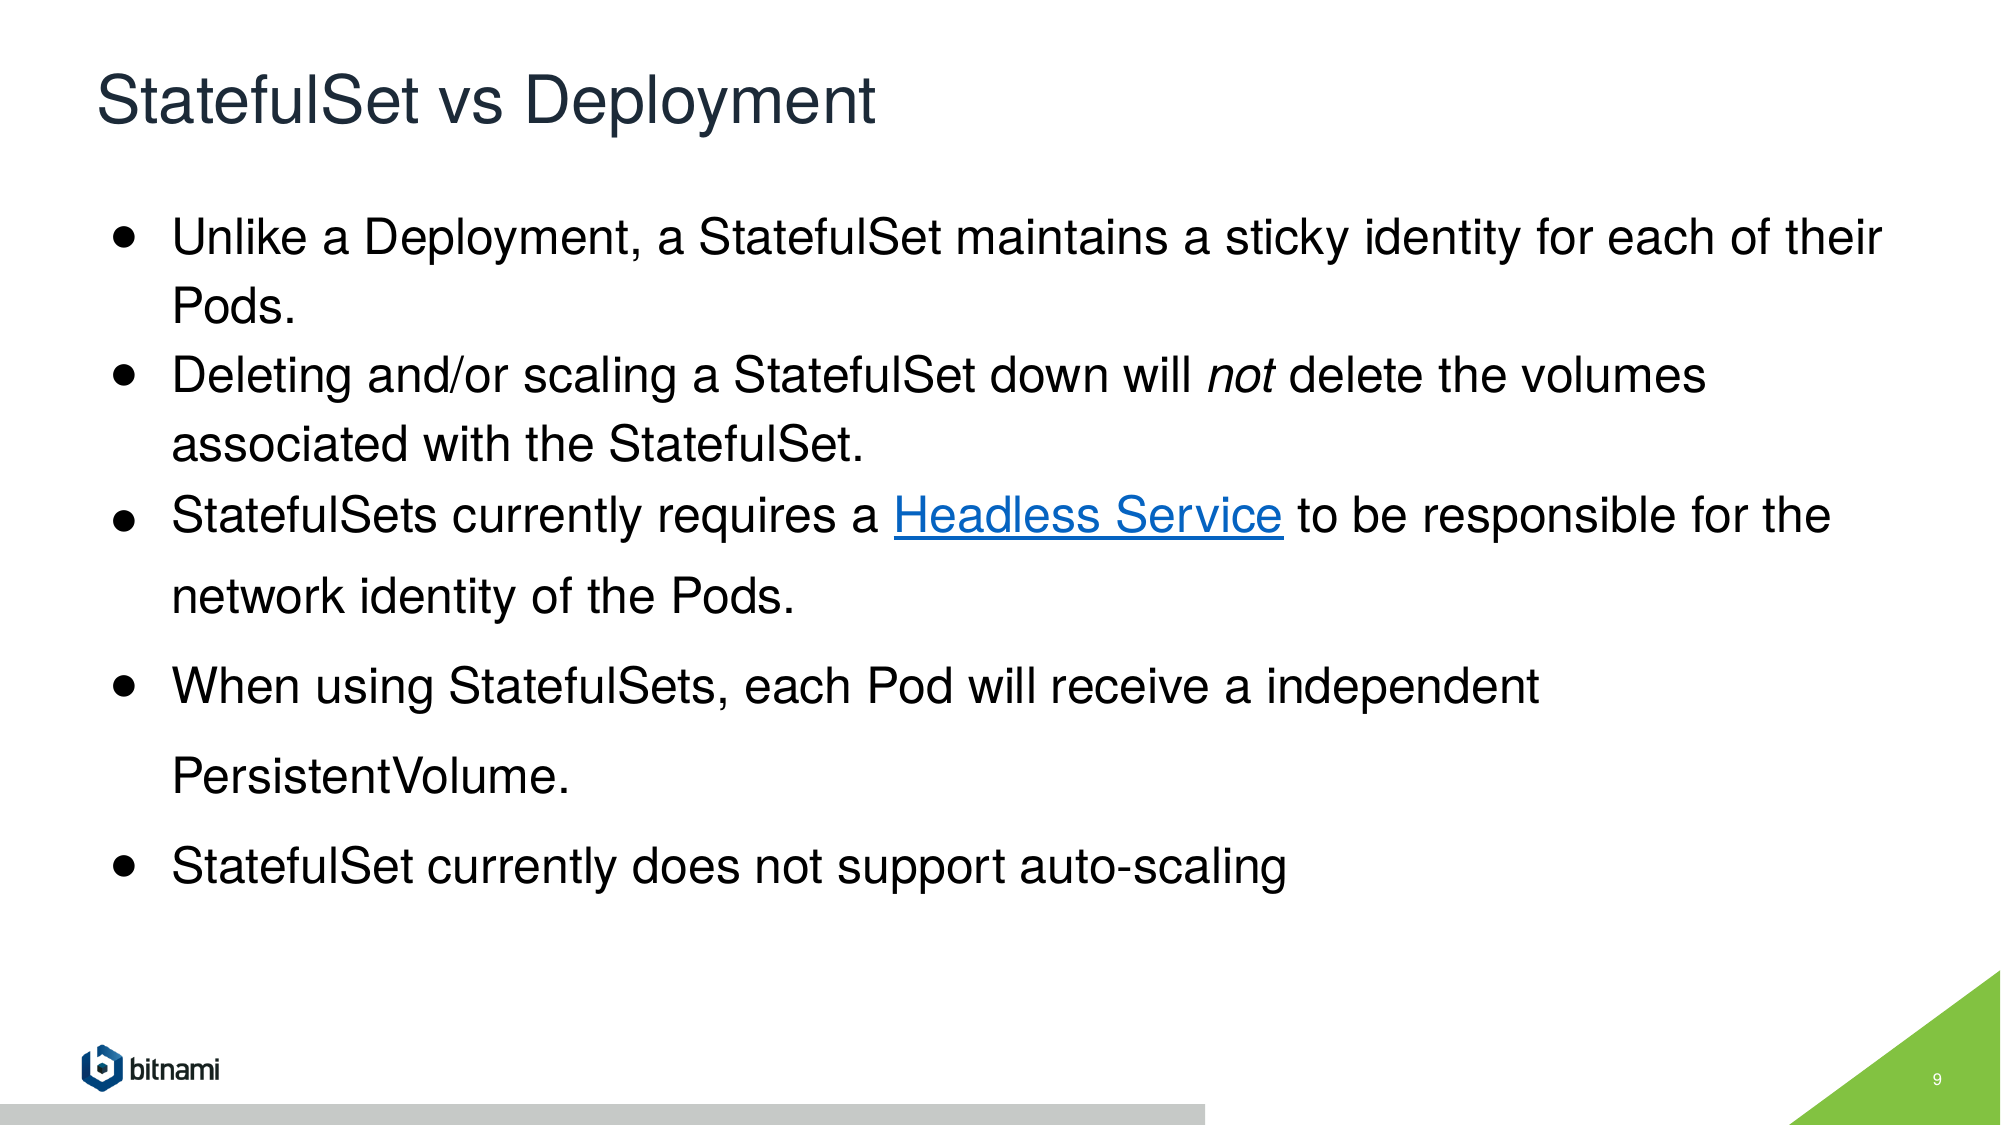

# StatefulSet vs Deployment
Unlike a Deployment, a StatefulSet maintains a sticky identity for each of their Pods.
Deleting and/or scaling a StatefulSet down will not delete the volumes associated with the StatefulSet.
StatefulSets currently requires a Headless Service to be responsible for the network identity of the Pods.
When using StatefulSets, each Pod will receive a independent PersistentVolume.
StatefulSet currently does not support auto-scaling
9